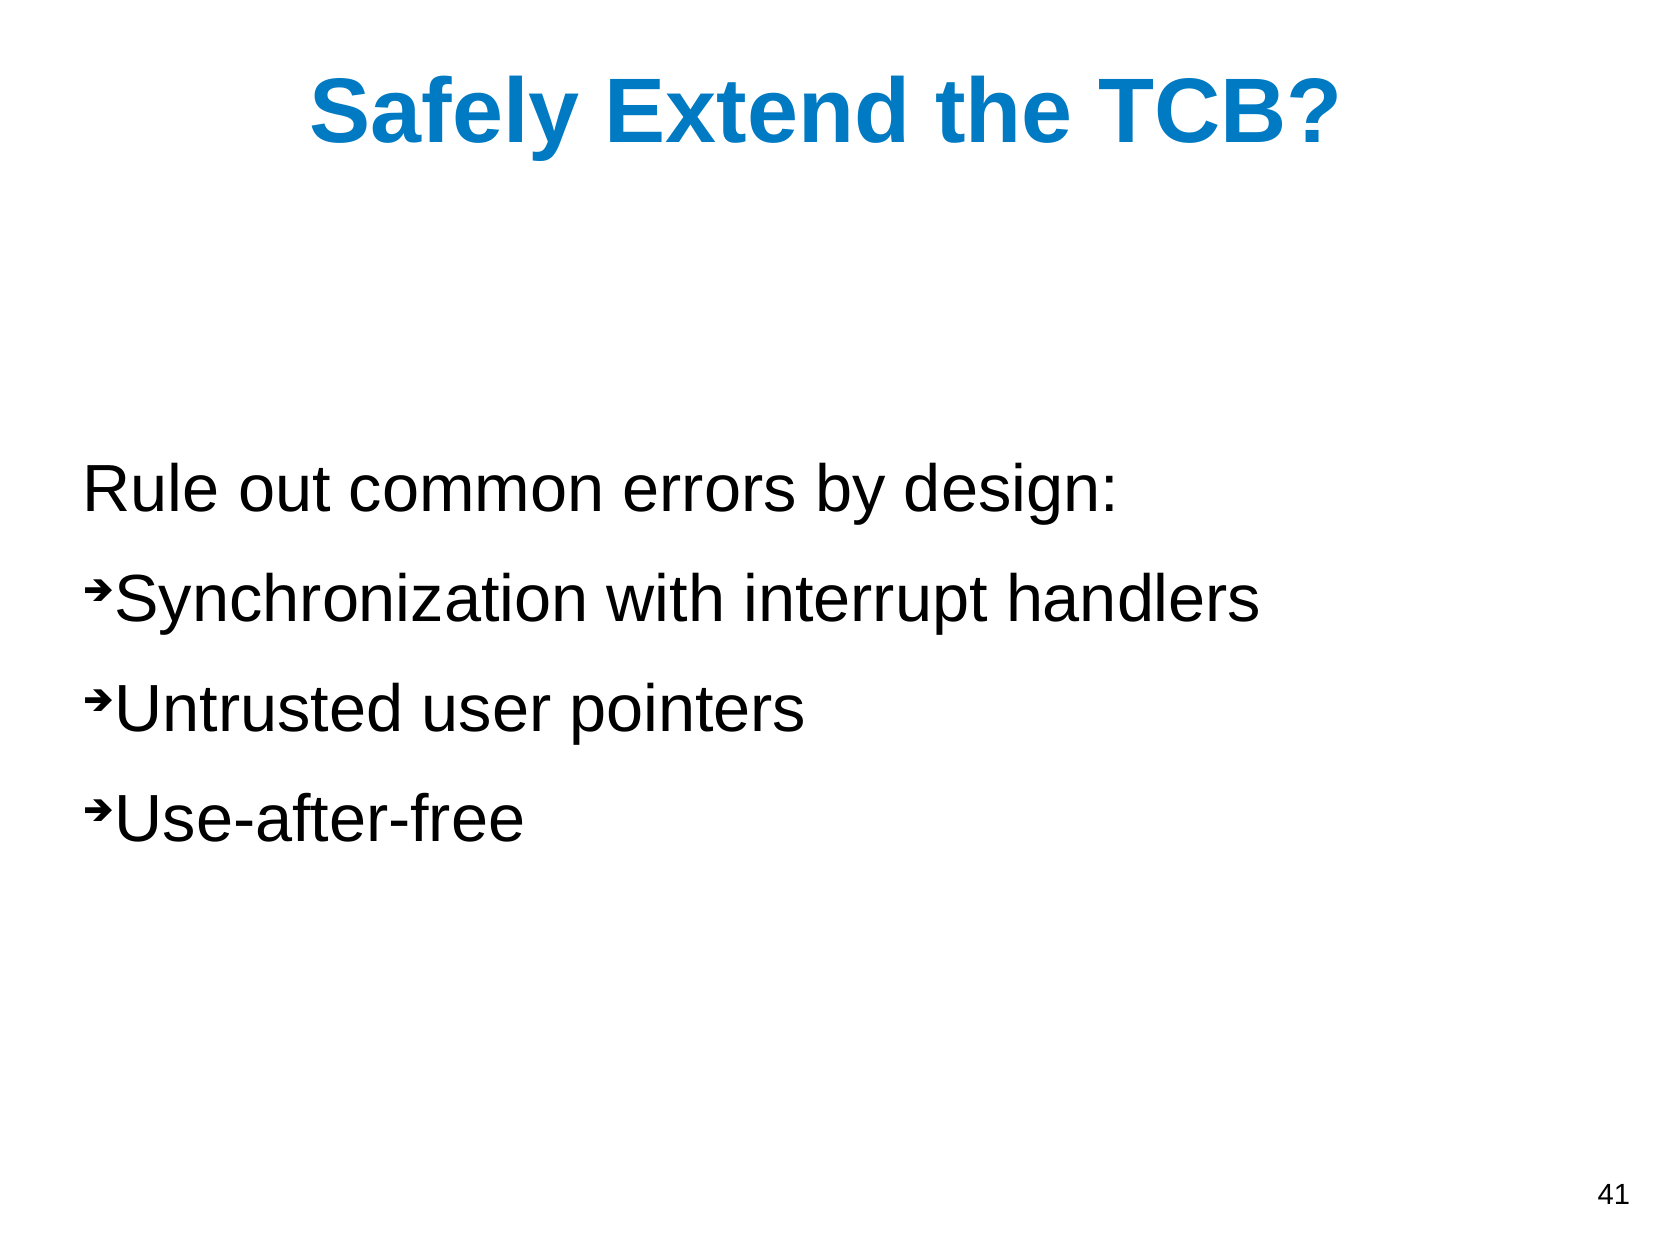

Safely Extend the TCB?
Rule out common errors by design:
Synchronization with interrupt handlers
Untrusted user pointers
Use-after-free
41